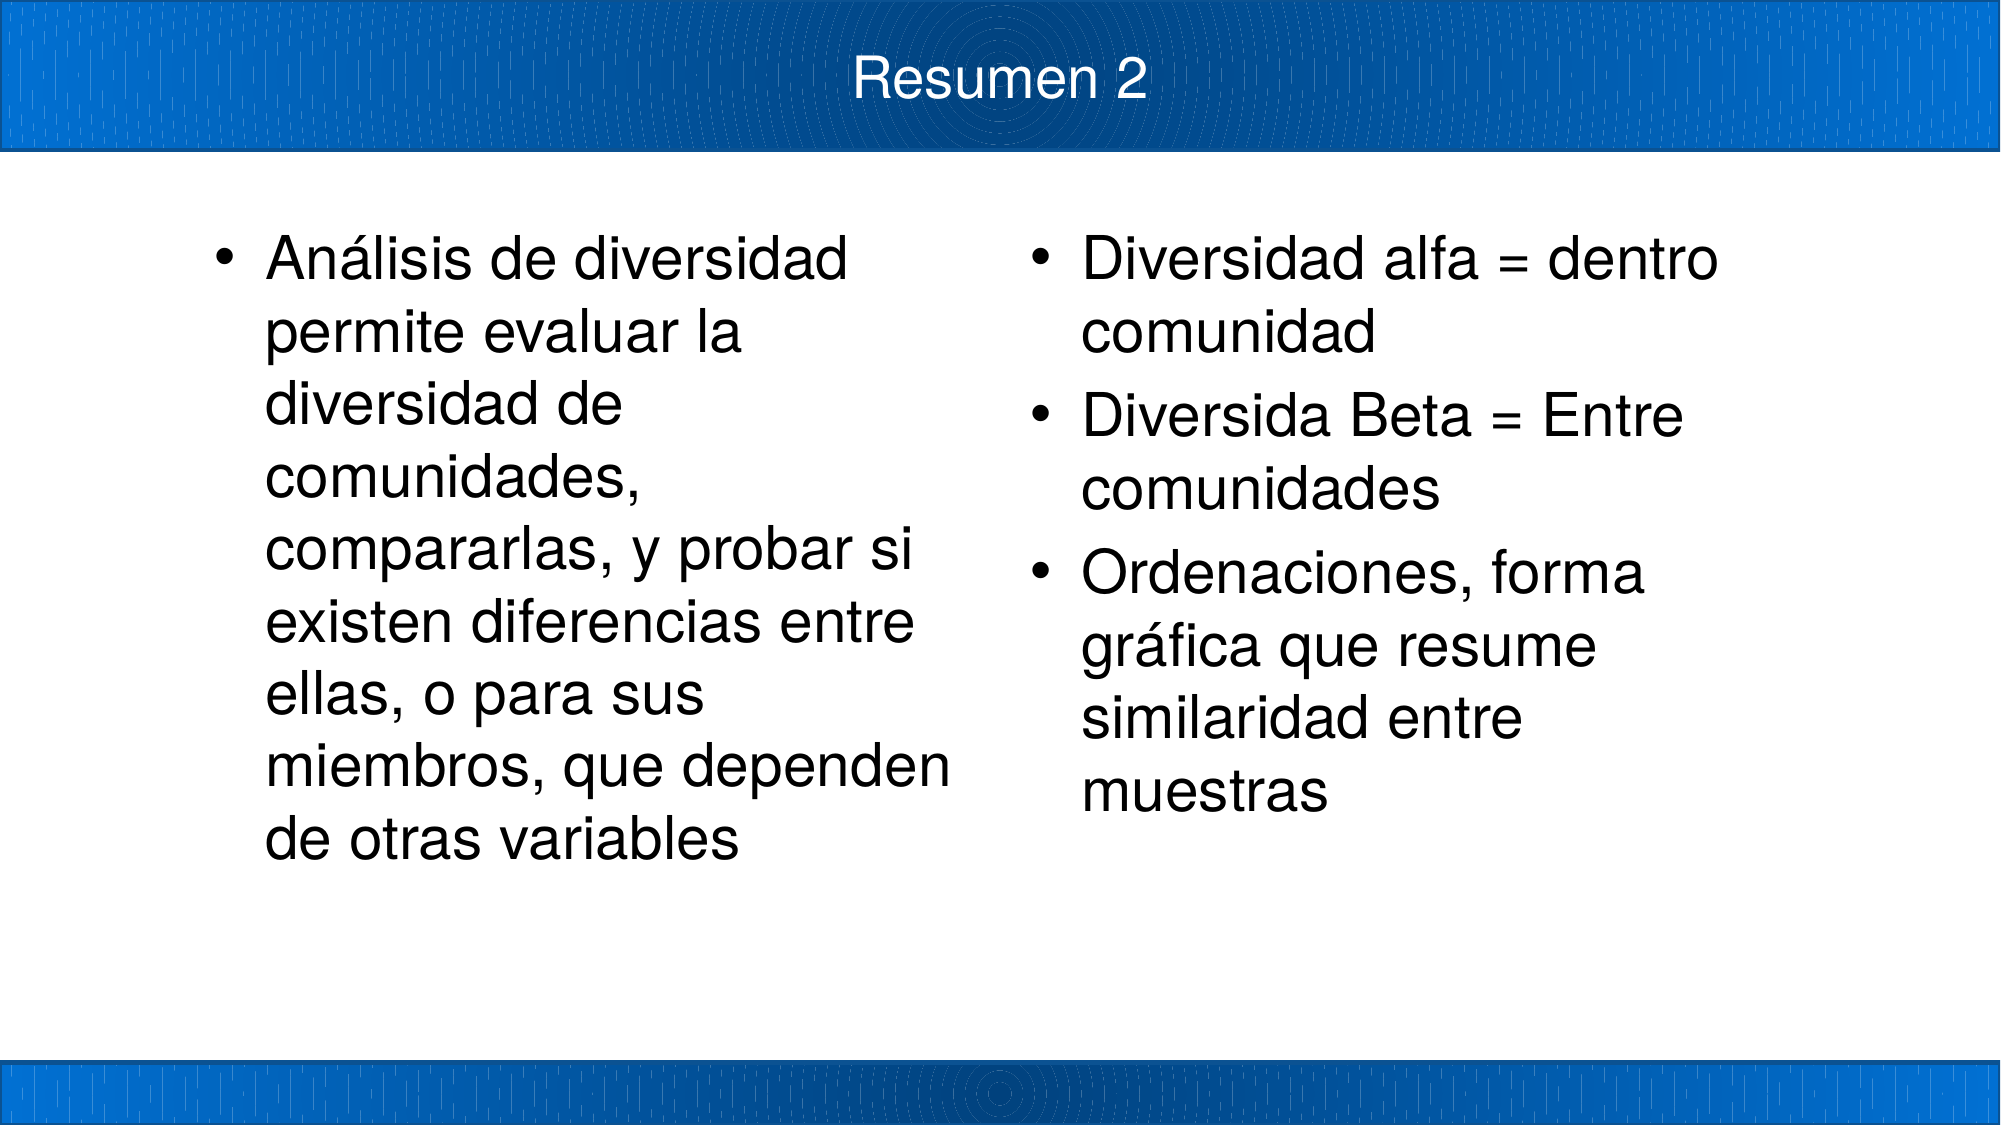

# Resumen 2
Análisis de diversidad permite evaluar la diversidad de comunidades, compararlas, y probar si existen diferencias entre ellas, o para sus miembros, que dependen de otras variables
Diversidad alfa = dentro comunidad
Diversida Beta = Entre comunidades
Ordenaciones, forma gráfica que resume similaridad entre muestras